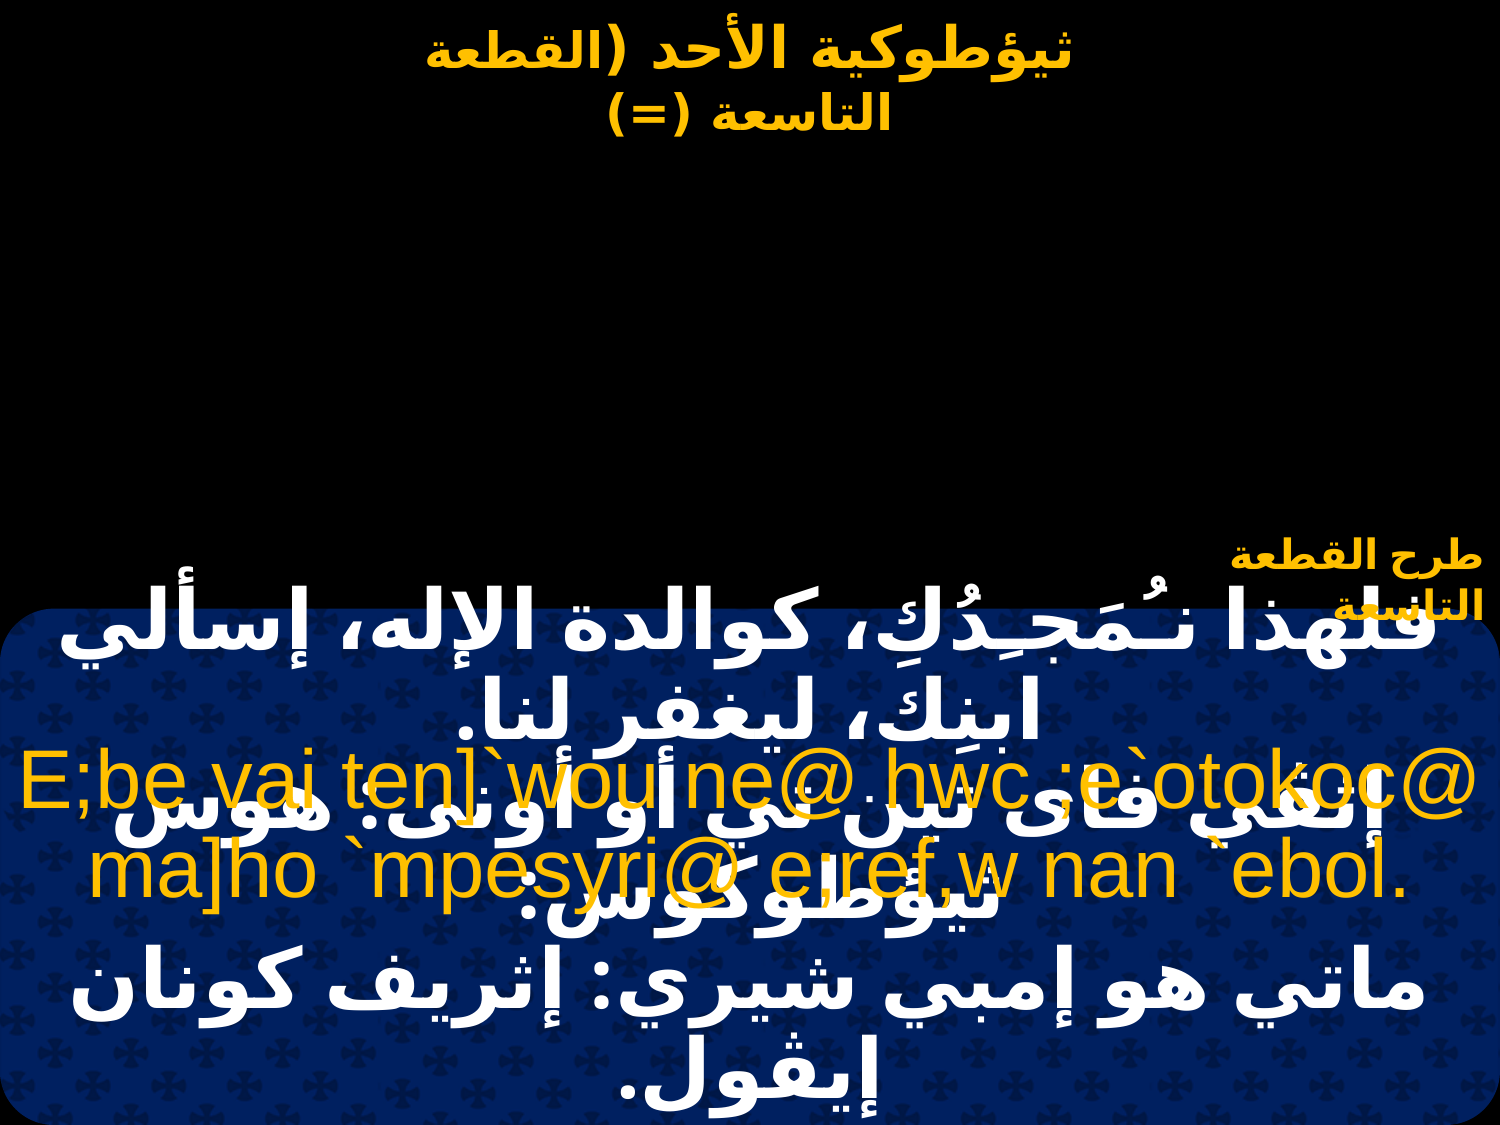

طرح القطعة التاسعة
فلهذا نـُمَجـِدُكِ، كوالدة الإله، إسألي ابنِك، ليغفر لنا.
E;be vai ten]`wou ne@ hwc ;e`otokoc@ ma]ho `mpesyri@ e;ref,w nan `ebol.
إثڤي فاى تين تي أو أونى: هوس ثيؤطوكوس:
ماتي هو إمبي شيري: إثريف كونان إيڤول.